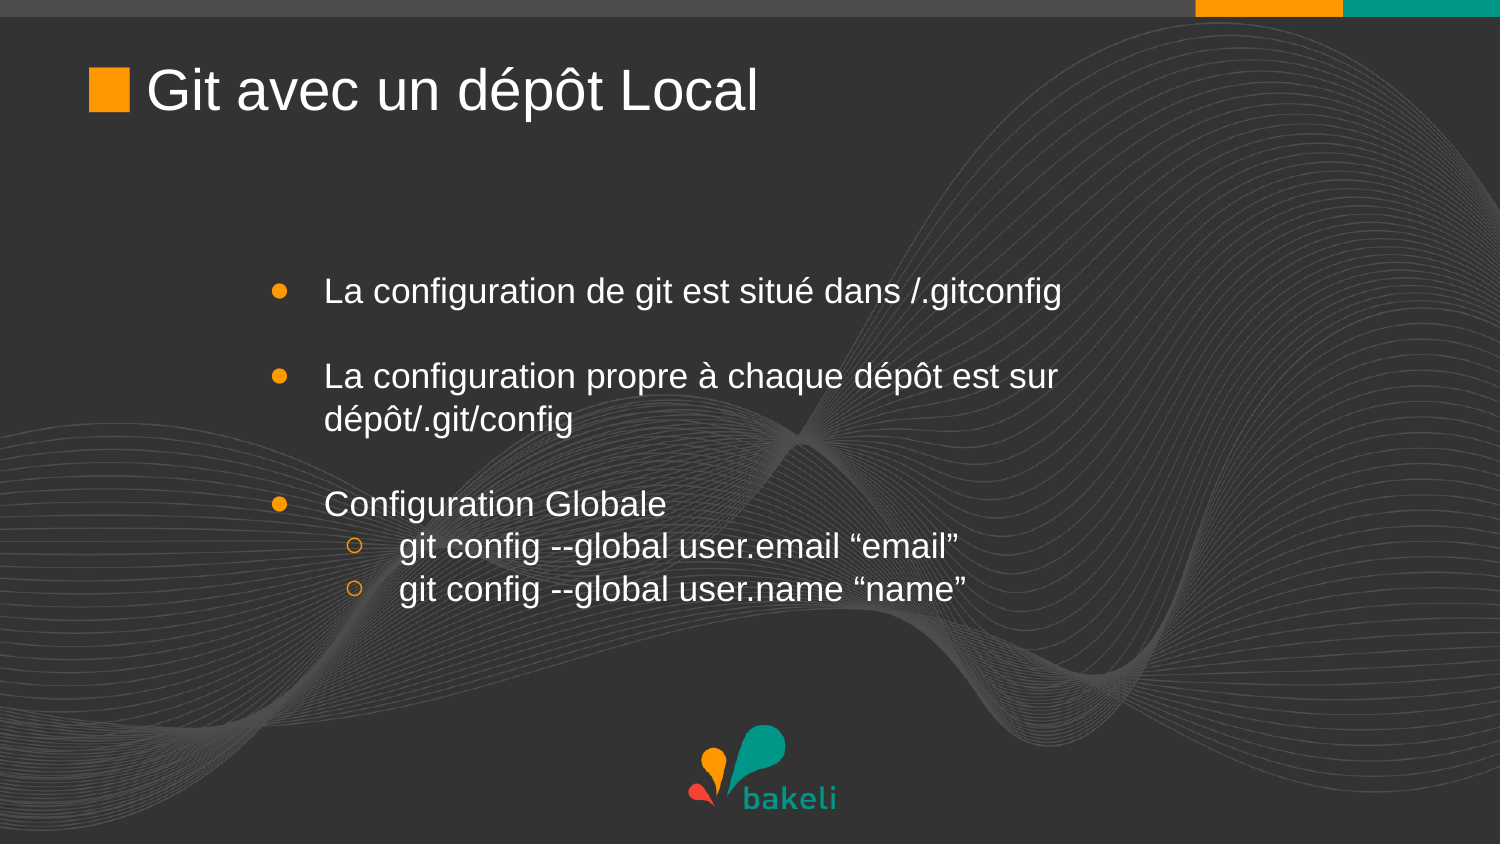

# Git avec un dépôt Local

La configuration de git est situé dans /.gitconfig

La configuration propre à chaque dépôt est sur dépôt/.git/config

Configuration Globale
git config --global user.email “email”
git config --global user.name “name”